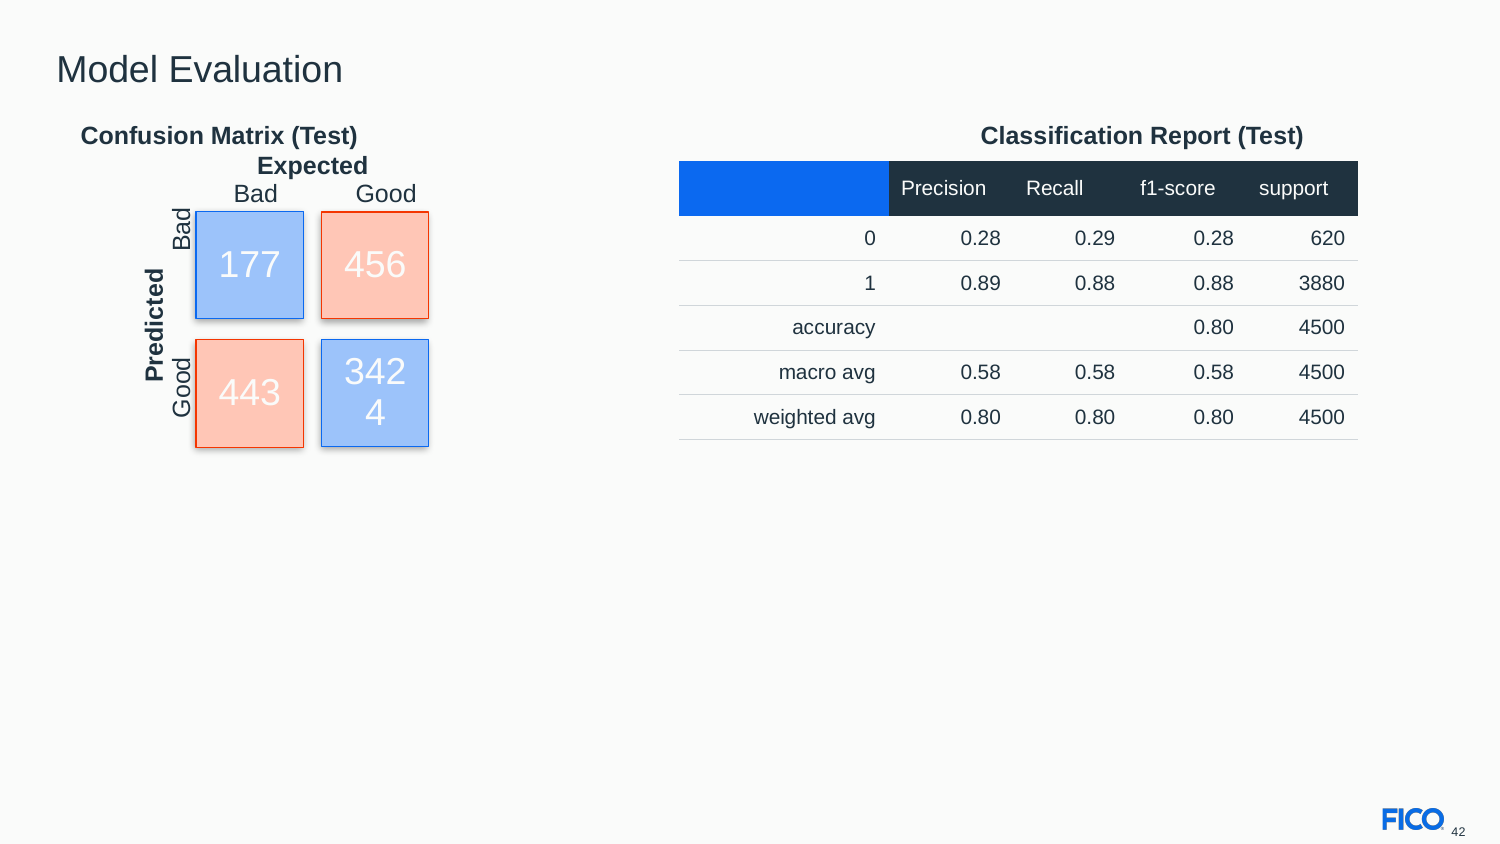

# Model Evaluation
Confusion Matrix (Test)					Classification Report (Test)
Expected
|  | Precision | Recall | f1-score | support |
| --- | --- | --- | --- | --- |
| 0 | 0.28 | 0.29 | 0.28 | 620 |
| 1 | 0.89 | 0.88 | 0.88 | 3880 |
| accuracy |  |  | 0.80 | 4500 |
| macro avg | 0.58 | 0.58 | 0.58 | 4500 |
| weighted avg | 0.80 | 0.80 | 0.80 | 4500 |
       Bad	   Good
177
456
Predicted
    Good               Bad
443
3424